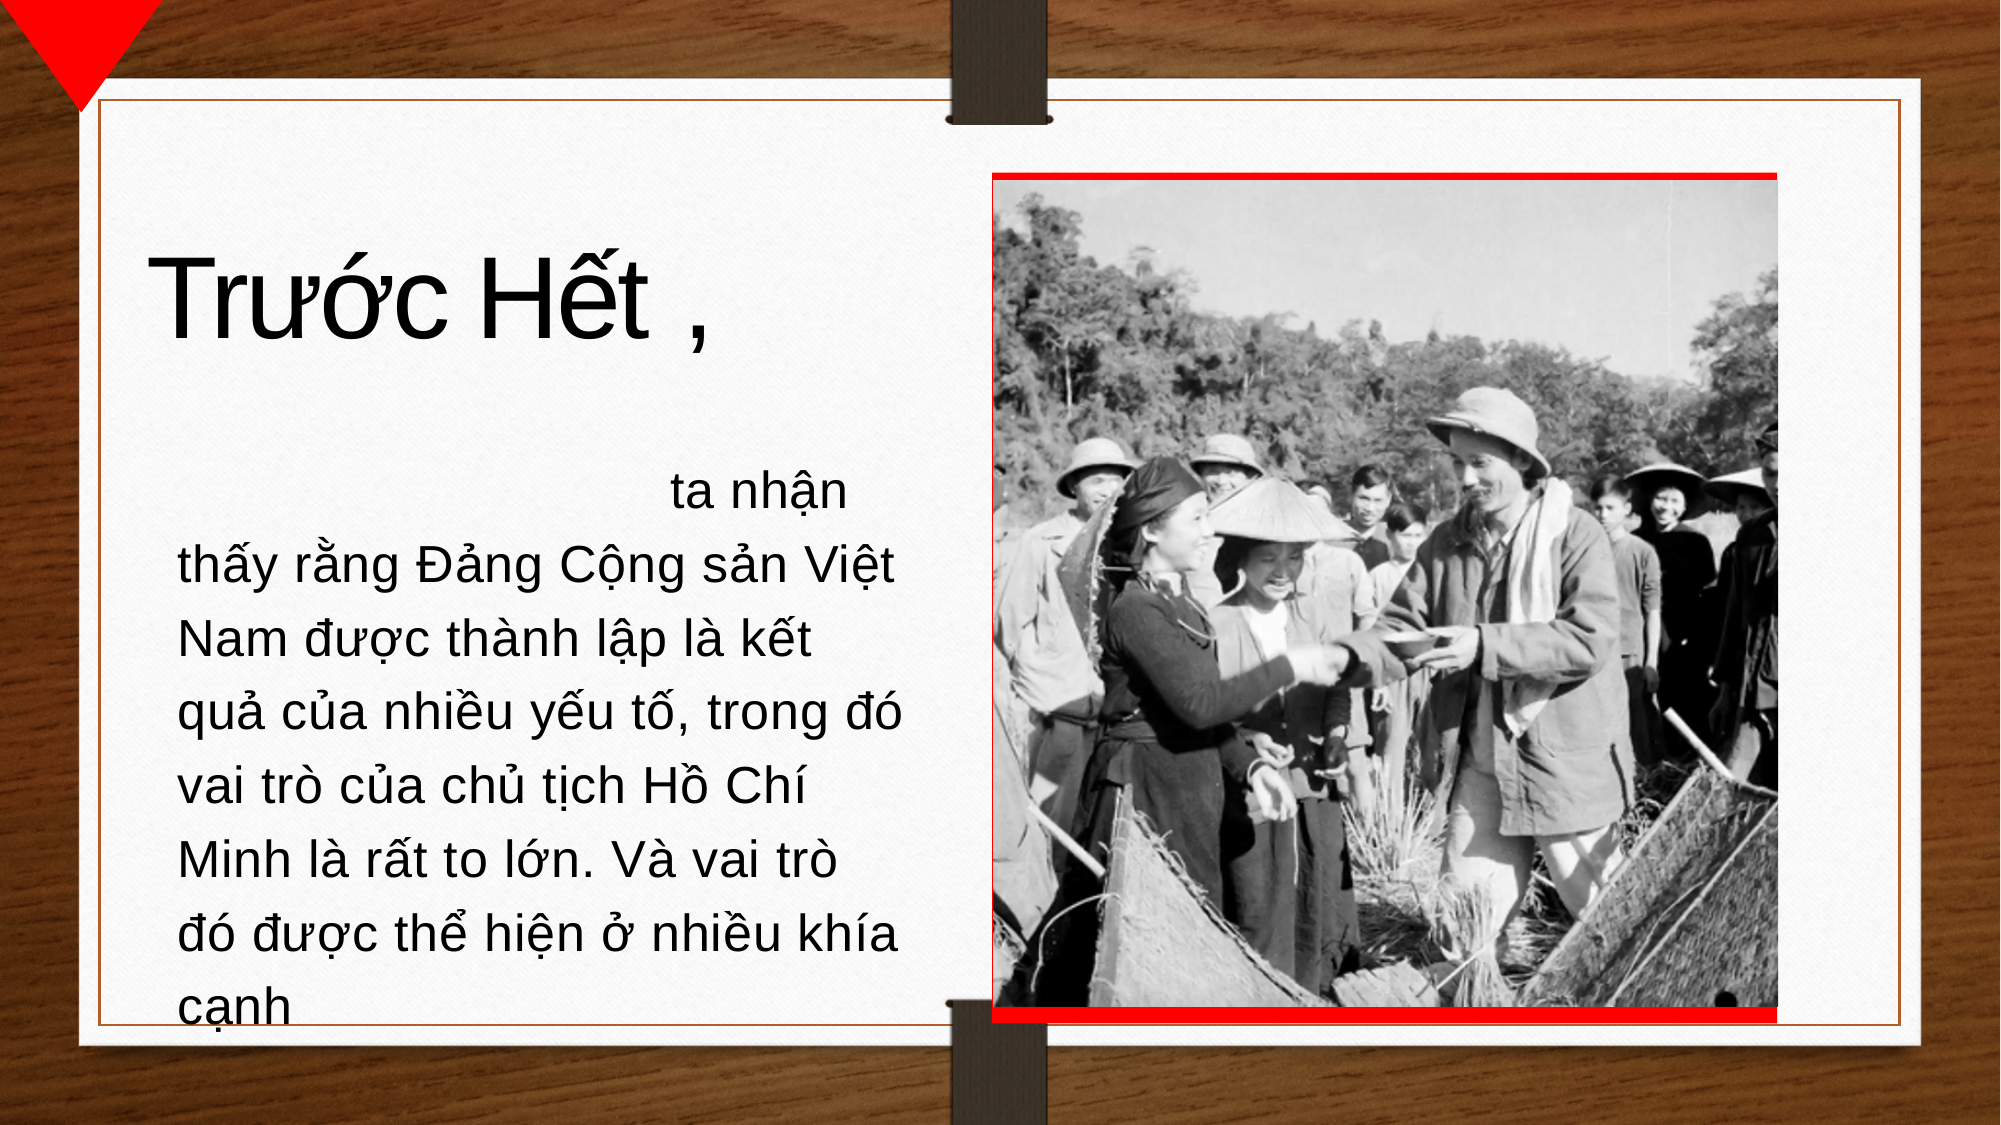

Bước Đột Phá Lần Thứ Tư: Hội nghị Trung ương 8 khóa V (6-1985)

Trước Hết ,

                                        ta nhận thấy rằng Đảng Cộng sản Việt Nam được thành lập là kết quả của nhiều yếu tố, trong đó vai trò của chủ tịch Hồ Chí Minh là rất to lớn. Và vai trò đó được thể hiện ở nhiều khía cạnh
     -  Chủ trương xóa bỏ quan liêu, bao cấp, thực hiện chế độ một giá, chuyển sang hạch toán kinh doanh XHCN.
    - Thừa nhận quy luật của sản xuất hàng hóa.
    -  Đổi mới cơ cấu kinh tế, phải coi trọng mặt trận sản xuất nông nghiệp là mặt trận hàng đầu. Chính vì vậy, việc đổi mới cơ chế quản lý kinh tế trở thành nhu cầu cấp thiết và cấp bách.